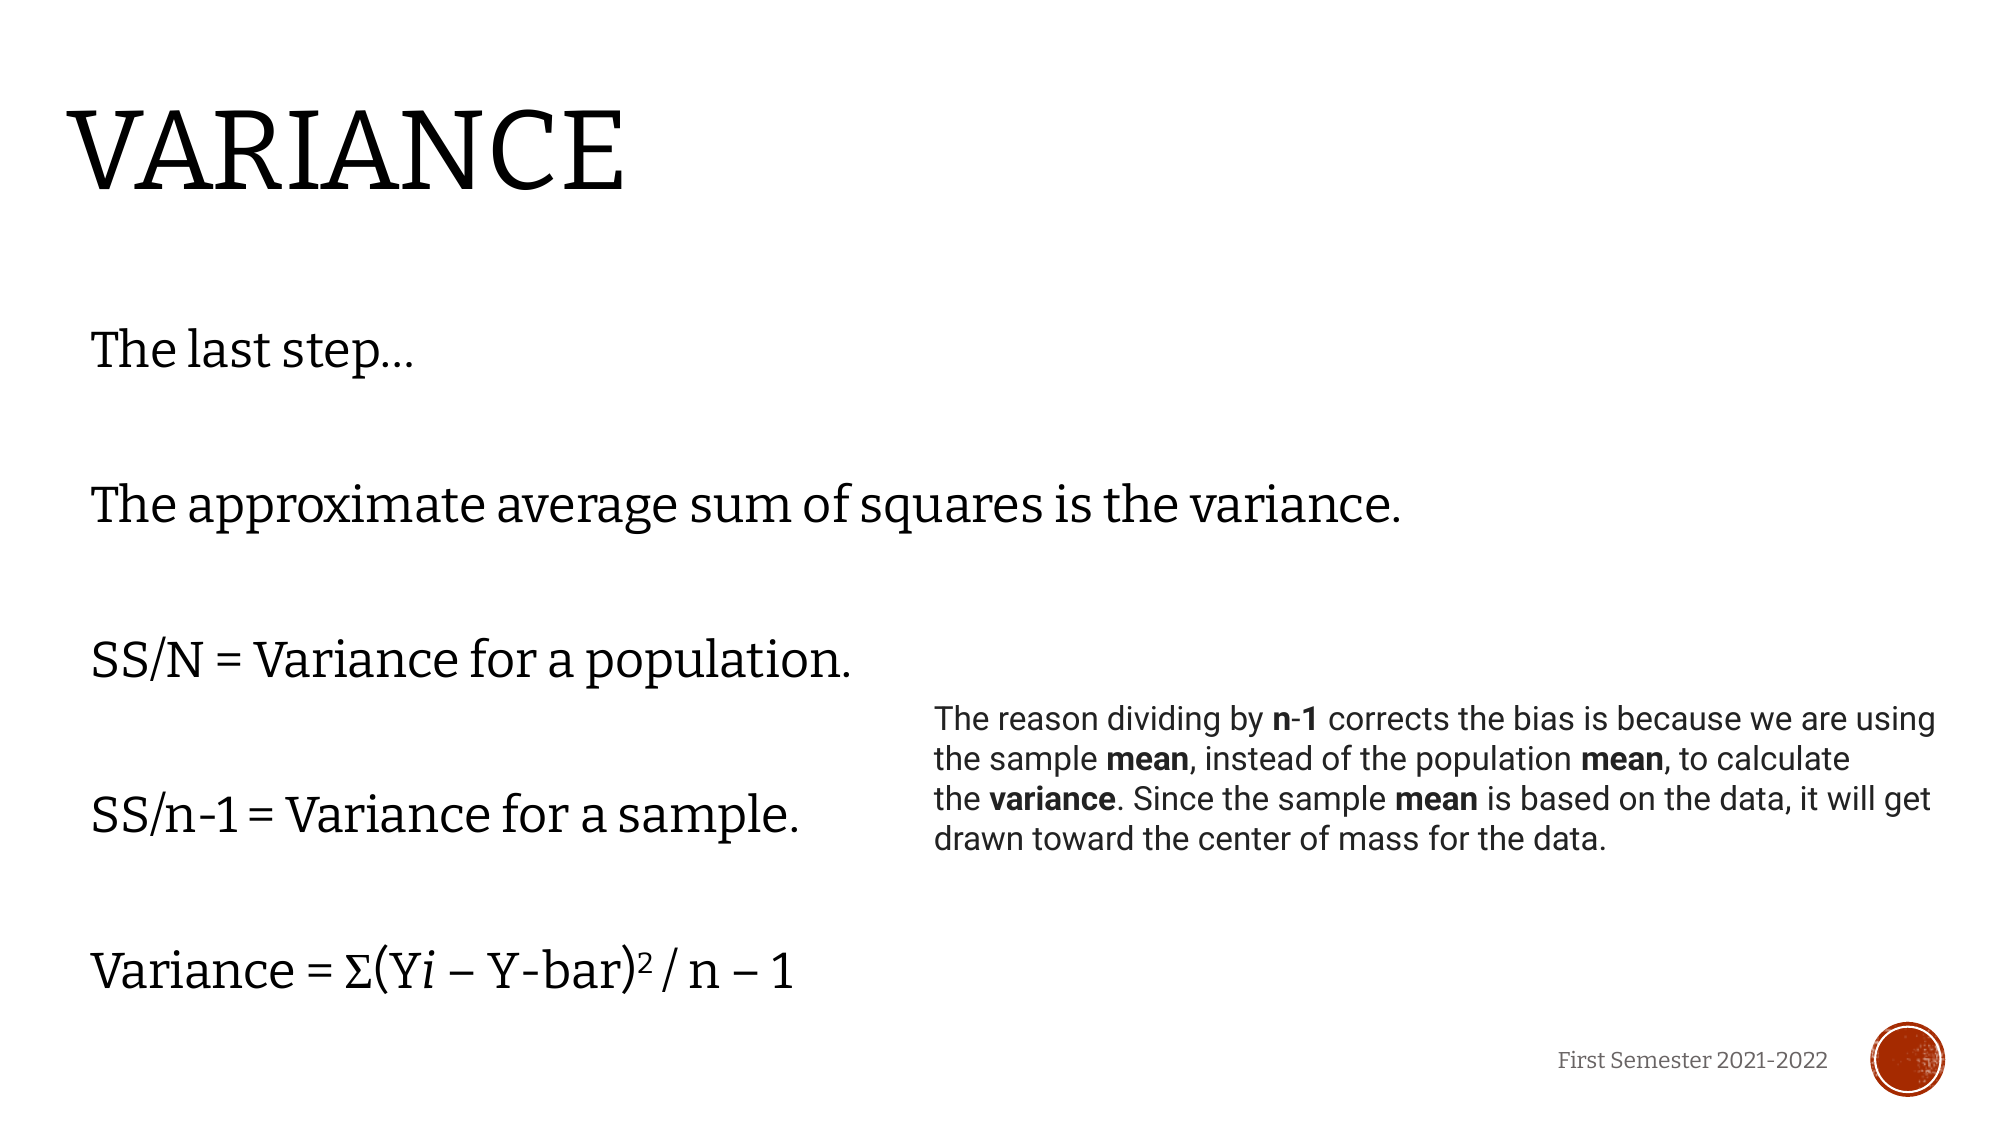

# Variance
The last step…

The approximate average sum of squares is the variance.

SS/N = Variance for a population.

SS/n-1 = Variance for a sample.

Variance = Σ(Yi – Y-bar)2 / n – 1
The reason dividing by n-1 corrects the bias is because we are using the sample mean, instead of the population mean, to calculate the variance. Since the sample mean is based on the data, it will get drawn toward the center of mass for the data.
First Semester 2021-2022